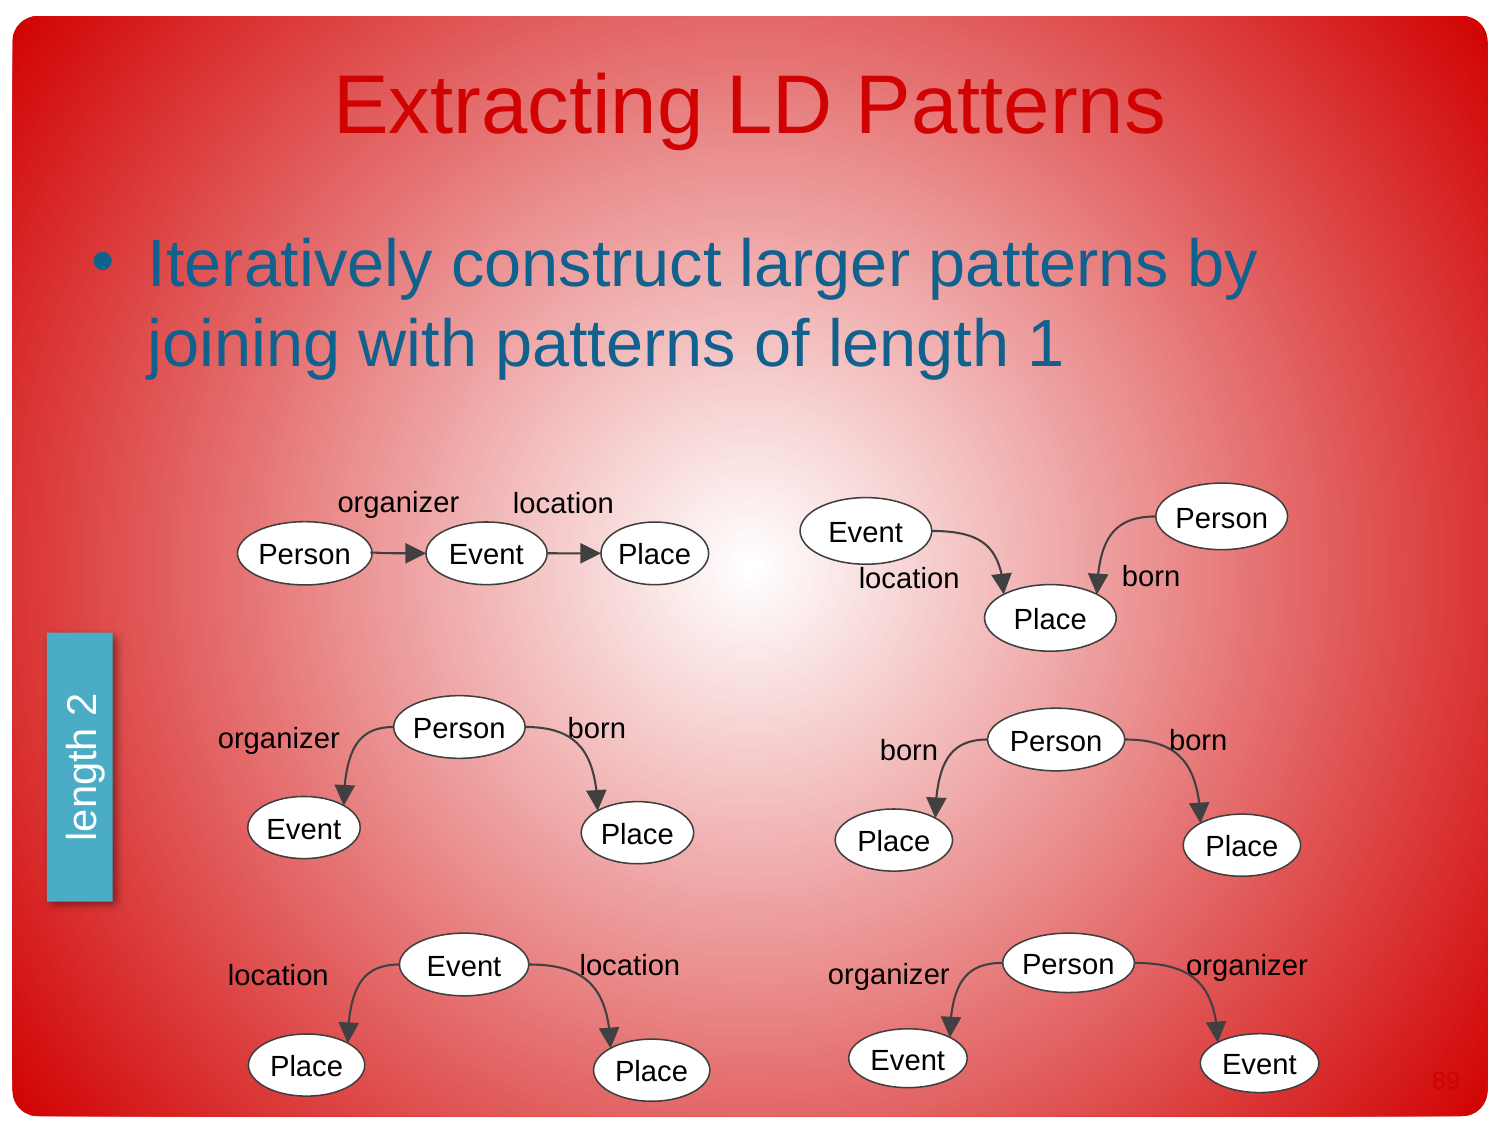

# Extracting LD Patterns
Iteratively construct larger patterns by joining with patterns of length 1

Person
Event
born
location
Place
organizer
location
Person
Event
Place
Person
born
organizer
Event
Place
Person
born
born
Place
Place
length 2
Event
location
location
Place
Place
Person
organizer
organizer
Event
Event
89